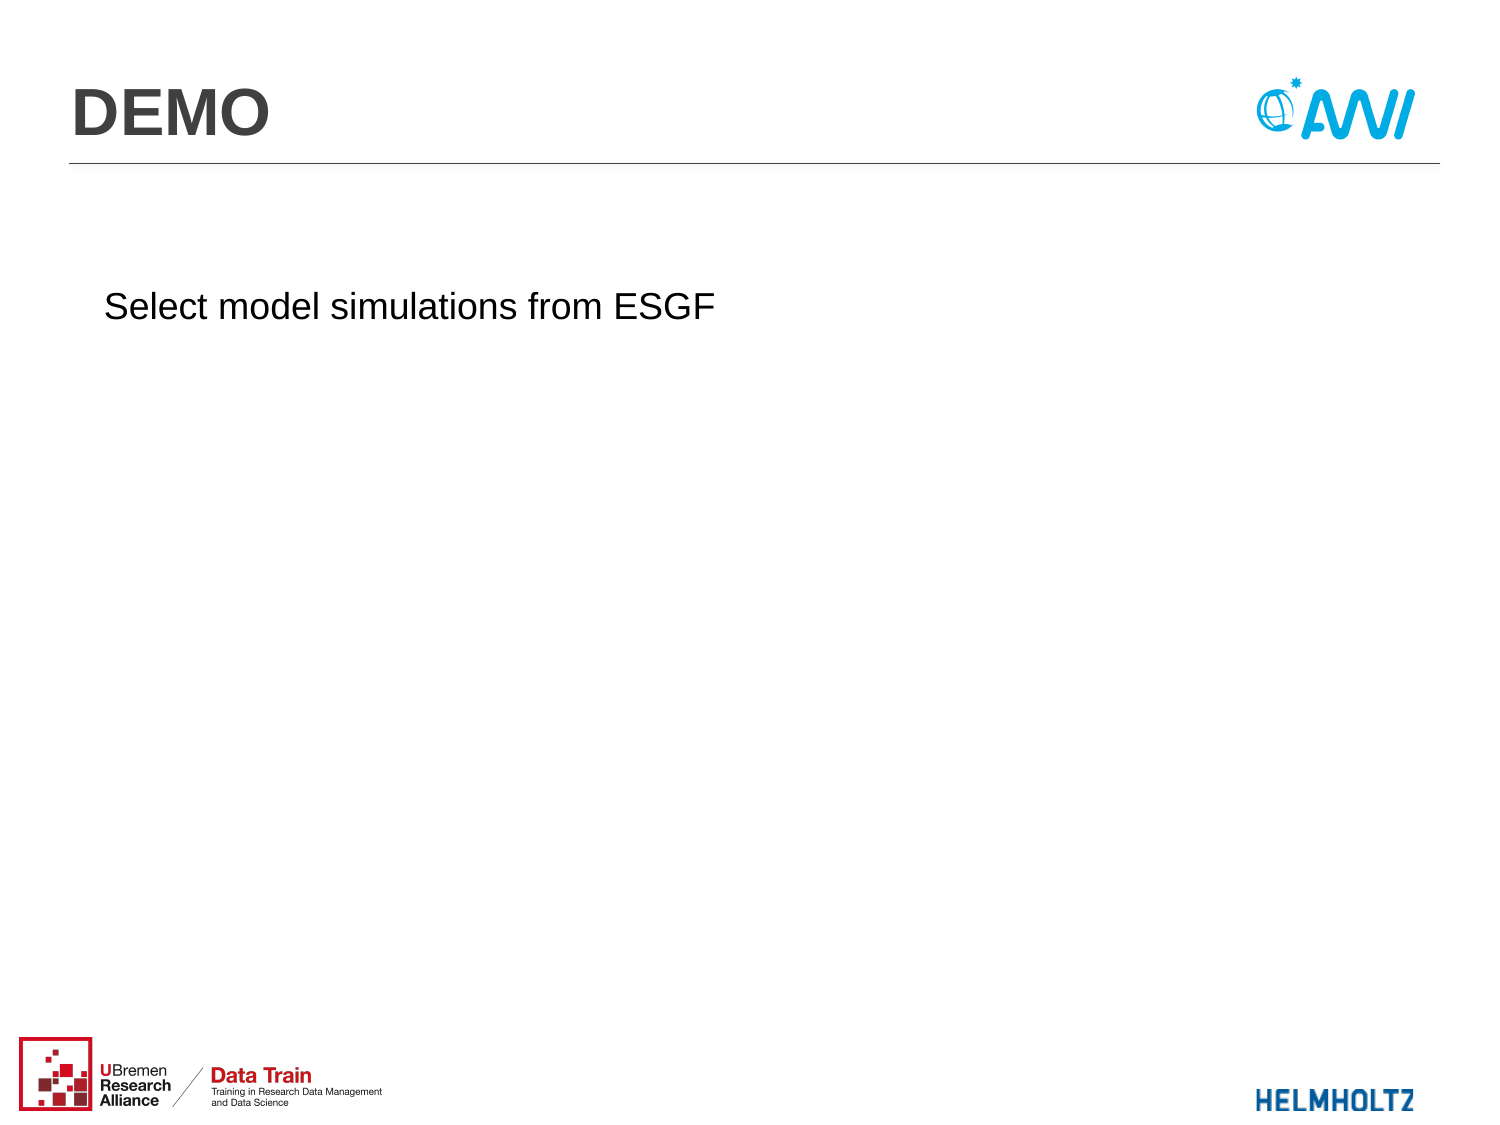

# DEMO
Select model simulations from ESGF